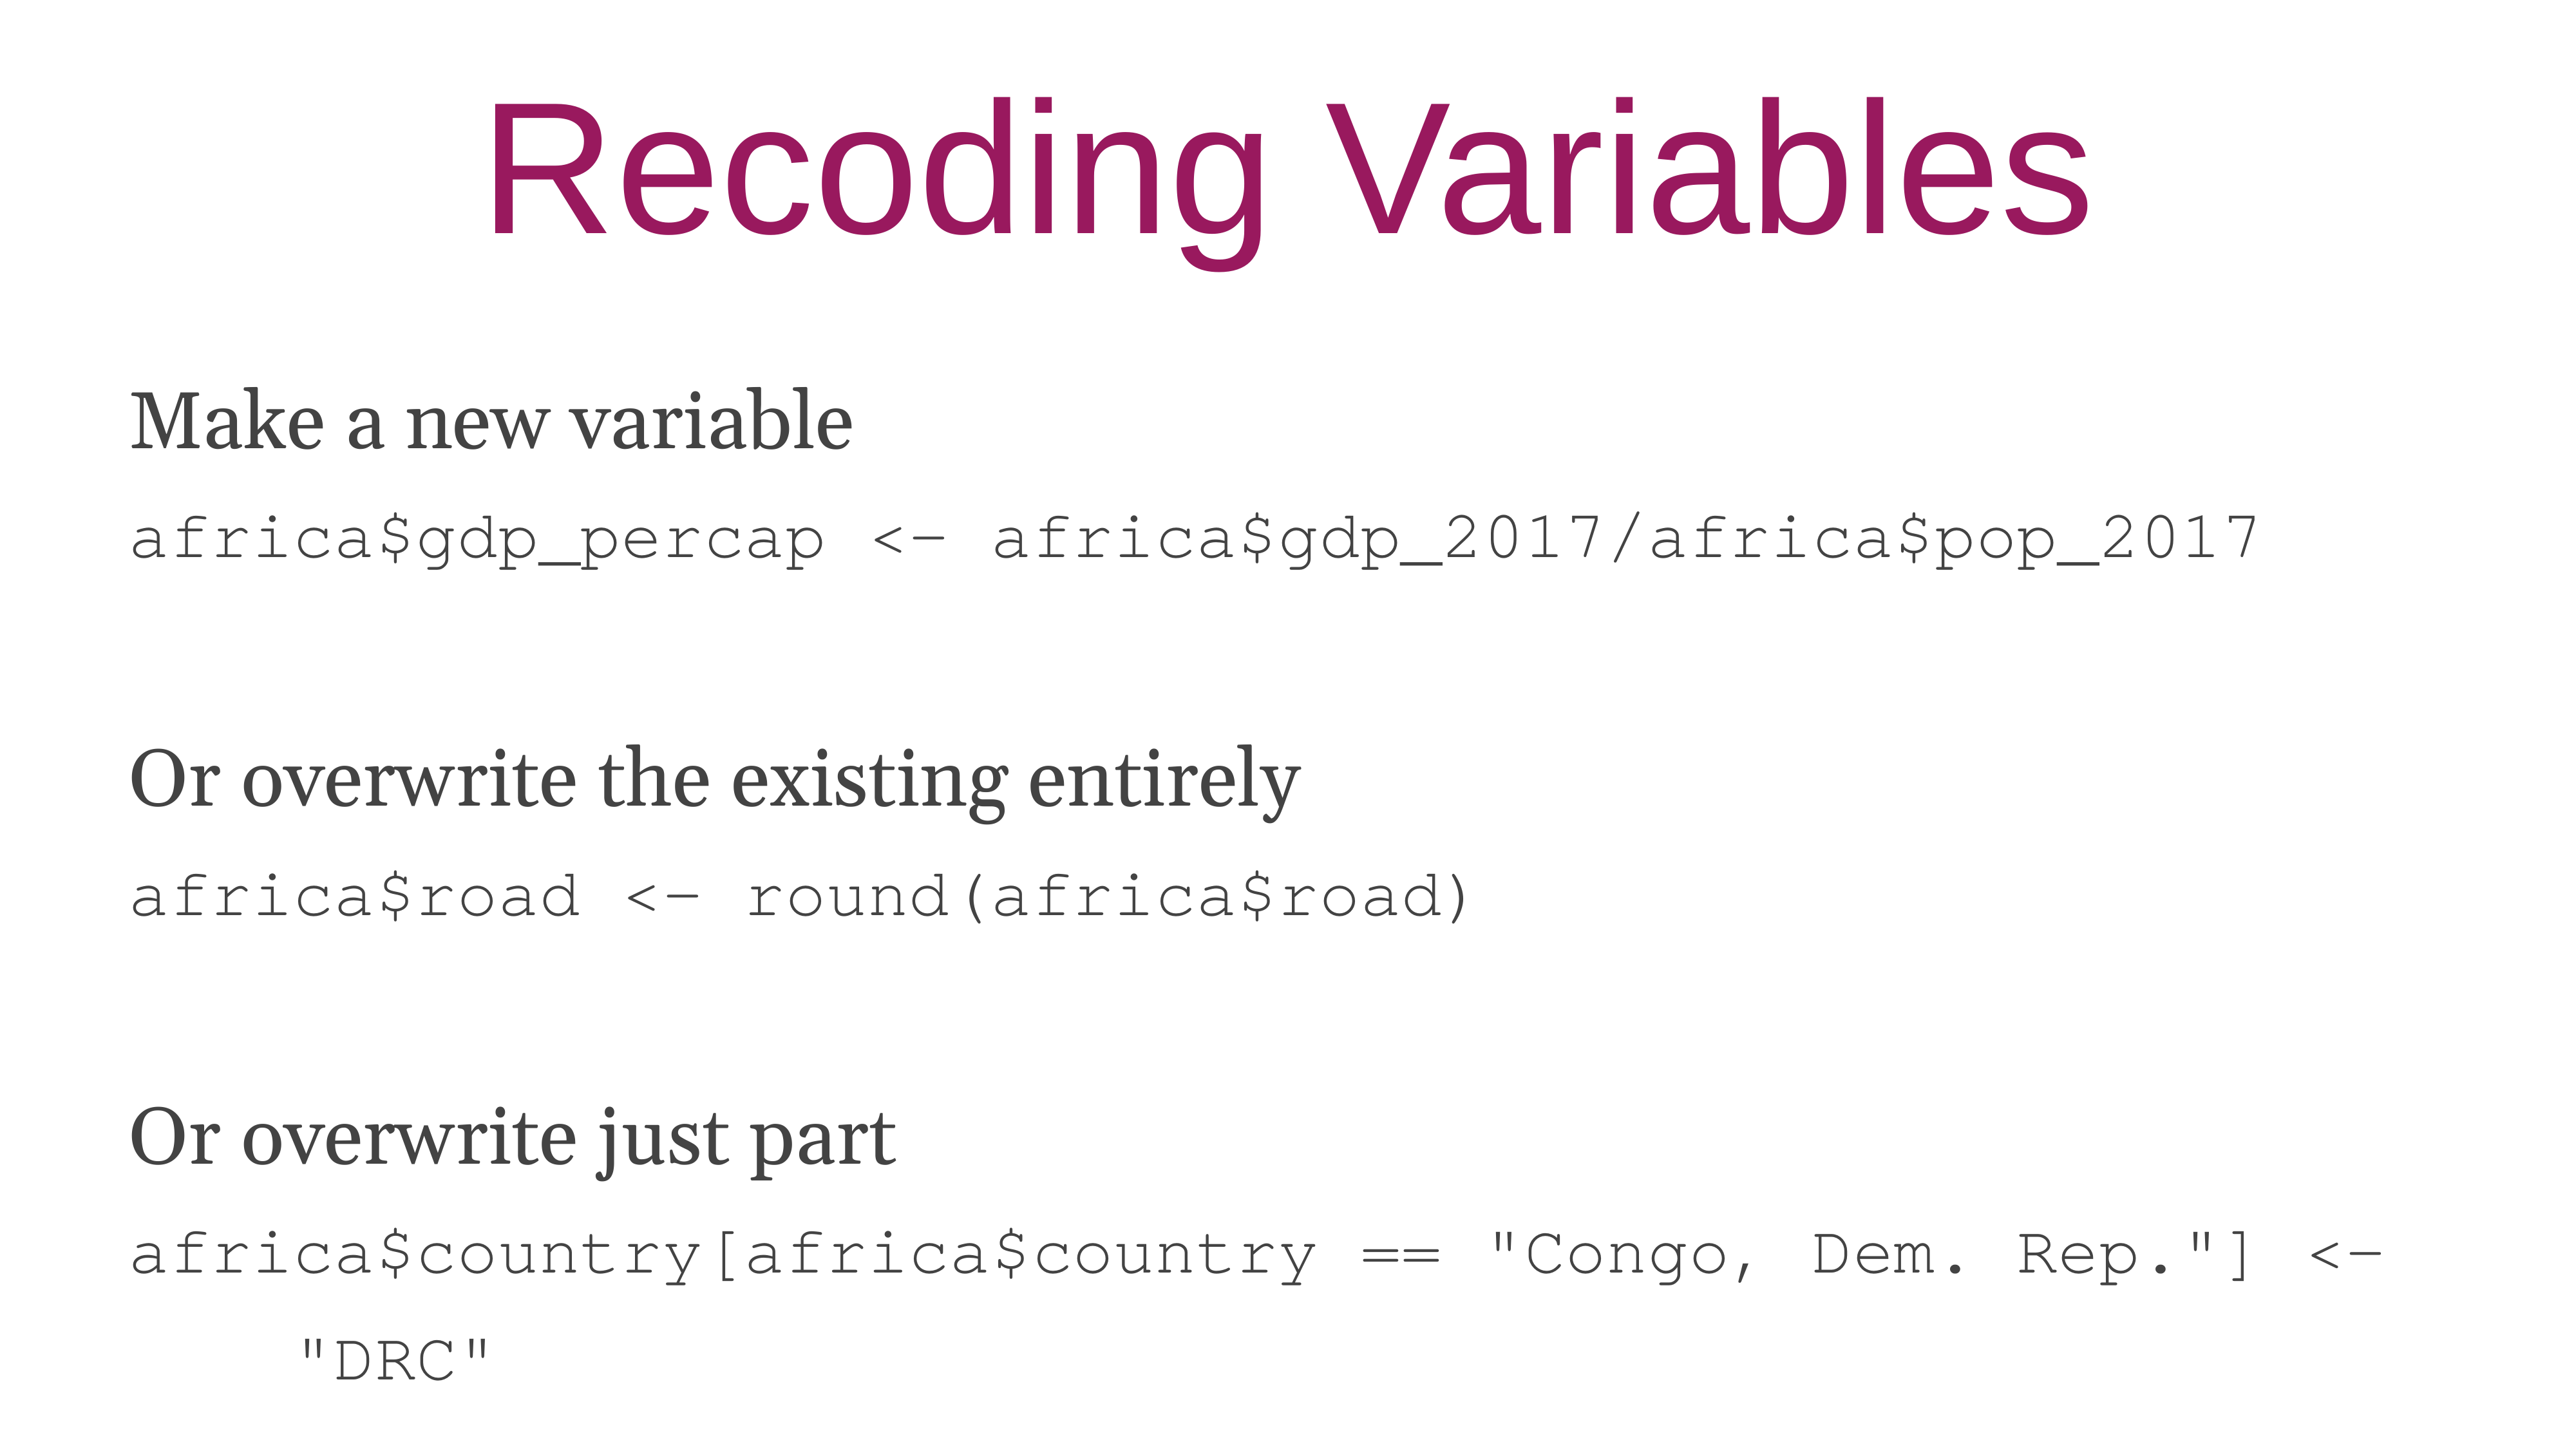

# Recoding Variables
Make a new variable
africa$gdp_percap <- africa$gdp_2017/africa$pop_2017

Or overwrite the existing entirely
africa$road <- round(africa$road)

Or overwrite just part
africa$country[africa$country == "Congo, Dem. Rep."] <-
    "DRC"